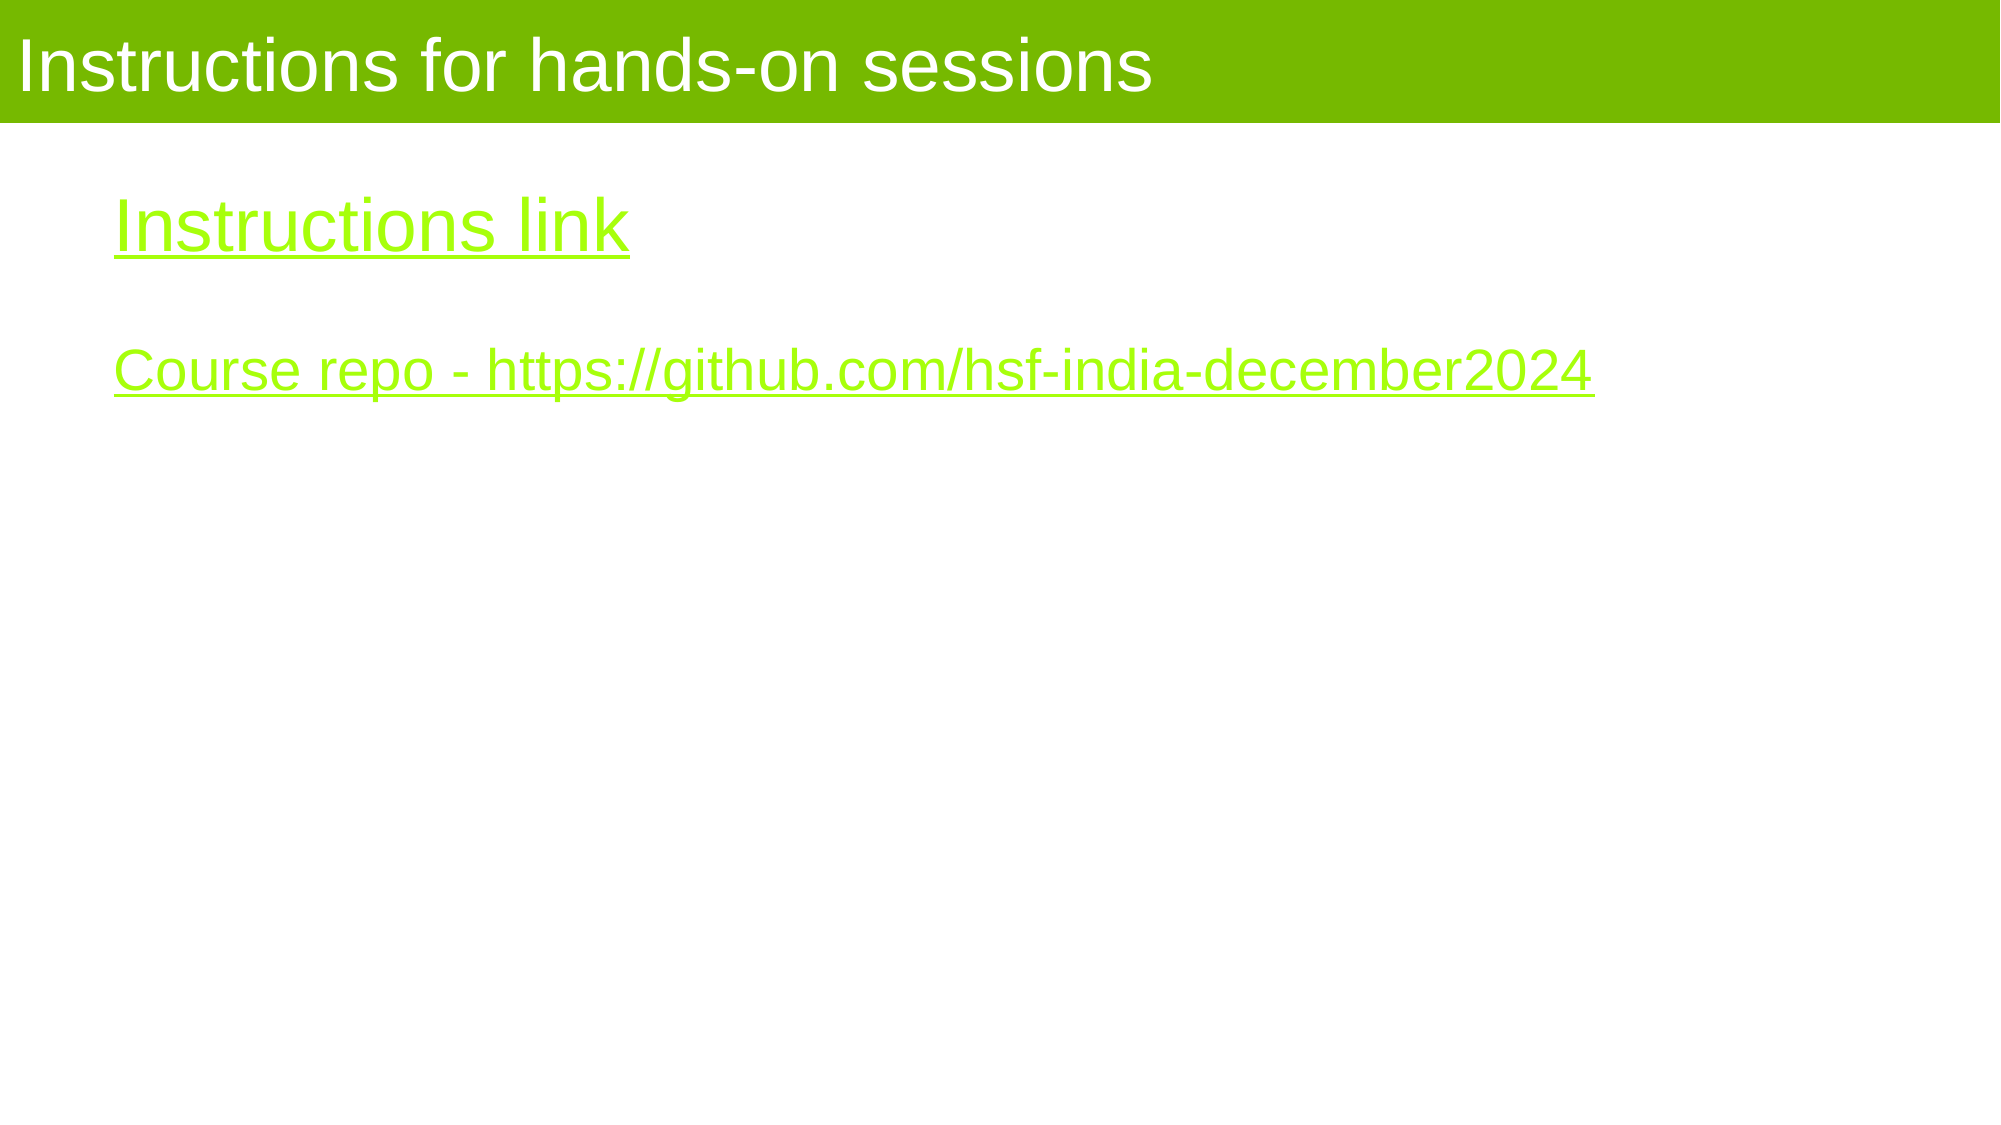

Instructions for hands-on sessions
Instructions link
Course repo - https://github.com/hsf-india-december2024